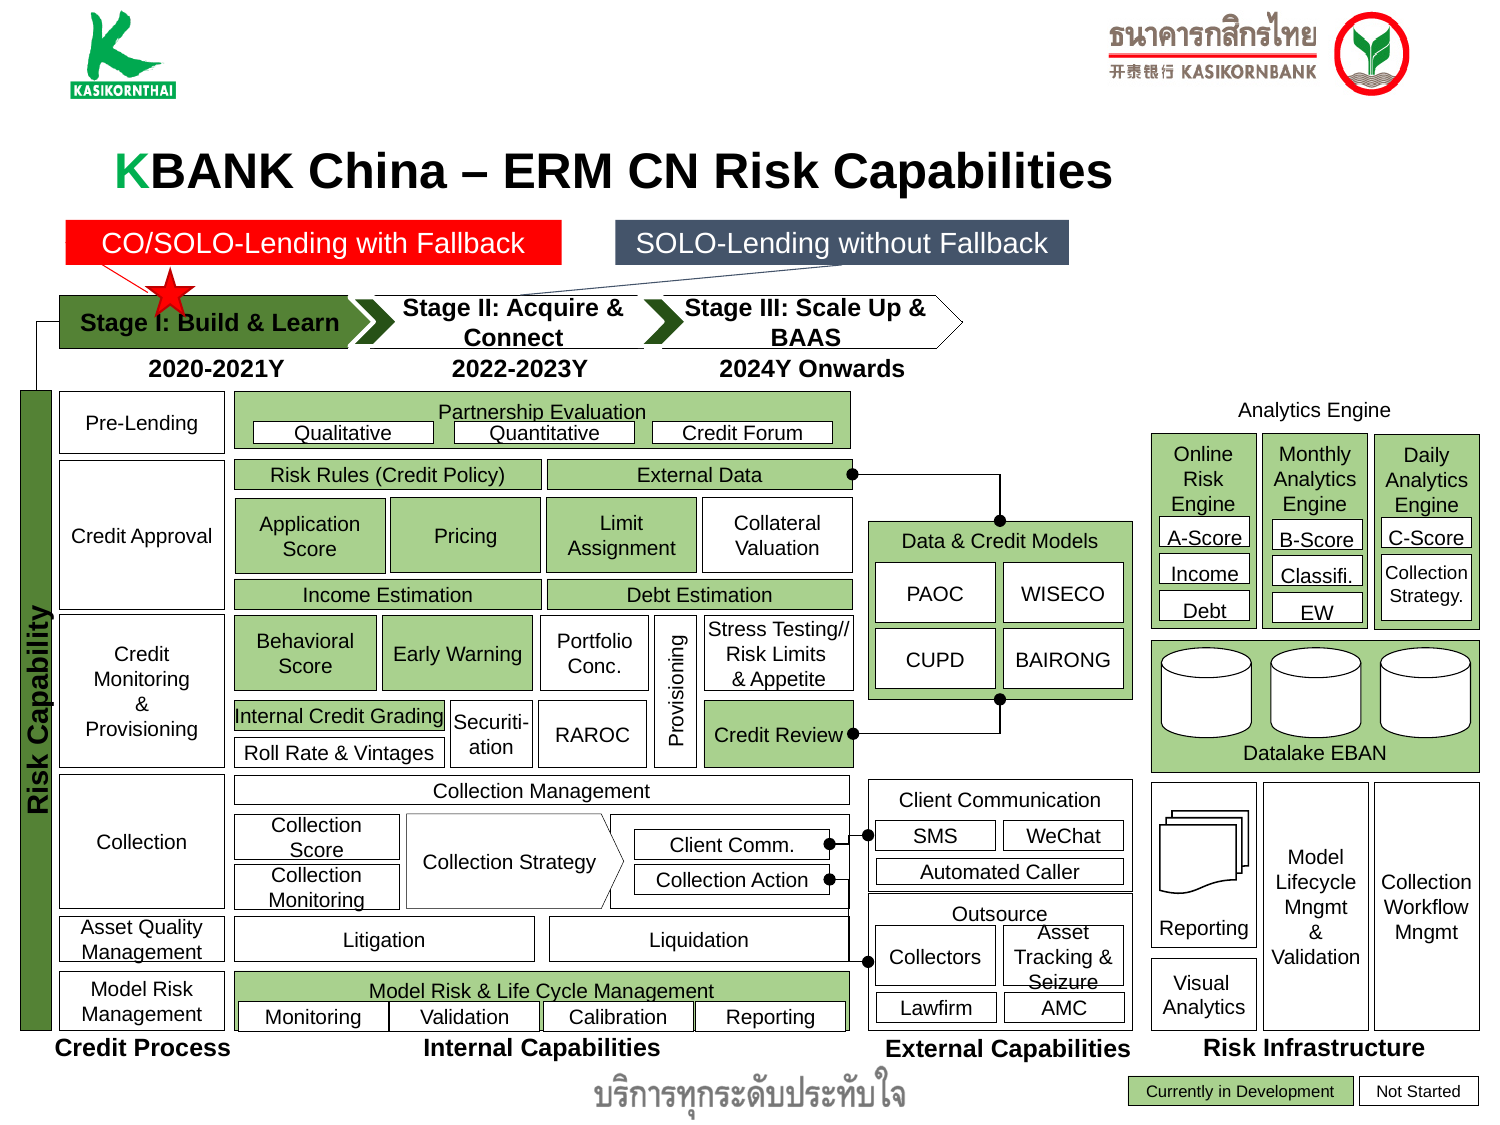

KBANK China – ERM CN Risk Capabilities
CO/SOLO-Lending with Fallback
SOLO-Lending without Fallback

Stage I: Build & Learn
Stage II: Acquire & Connect
Stage III: Scale Up & BAAS

2020-2021Y
2022-2023Y
2024Y Onwards
Analytics Engine
Partnership Evaluation
Pre-Lending
Qualitative
Quantitative
Credit Forum
Online Risk Engine
Monthly Analytics Engine
Daily Analytics Engine
Risk Rules (Credit Policy)
External Data
Credit Approval
Pricing
Limit Assignment
Collateral Valuation
Application Score
A-Score
C-Score
B-Score
Data & Credit Models
Income
Collection Strategy.
Classifi.
PAOC
WISECO
Debt Estimation
Income Estimation
Debt
EW
Credit
Monitoring
&
Provisioning
Behavioral Score
Early Warning
Portfolio Conc.
Stress Testing// Risk Limits
& Appetite
CUPD
BAIRONG
Datalake EBAN

Provisioning
Risk Capability
Securiti-ation
Internal Credit Grading
RAROC
Credit Review
Roll Rate & Vintages
Collection
Collection Management
Client Communication
Reporting
Model Lifecycle Mngmt
&
Validation
Collection Workflow Mngmt

Collection Score
Collection Strategy

SMS
WeChat
Client Comm.
Automated Caller
Collection Monitoring
Collection Action
Outsource
Asset Quality Management
Litigation
Liquidation
Collectors
Asset Tracking & Seizure
Visual
Analytics
Model Risk Management
Model Risk & Life Cycle Management
Lawfirm
AMC
Monitoring
Validation
Calibration
Reporting
Credit Process
Internal Capabilities
Risk Infrastructure
External Capabilities
Currently in Development
Not Started